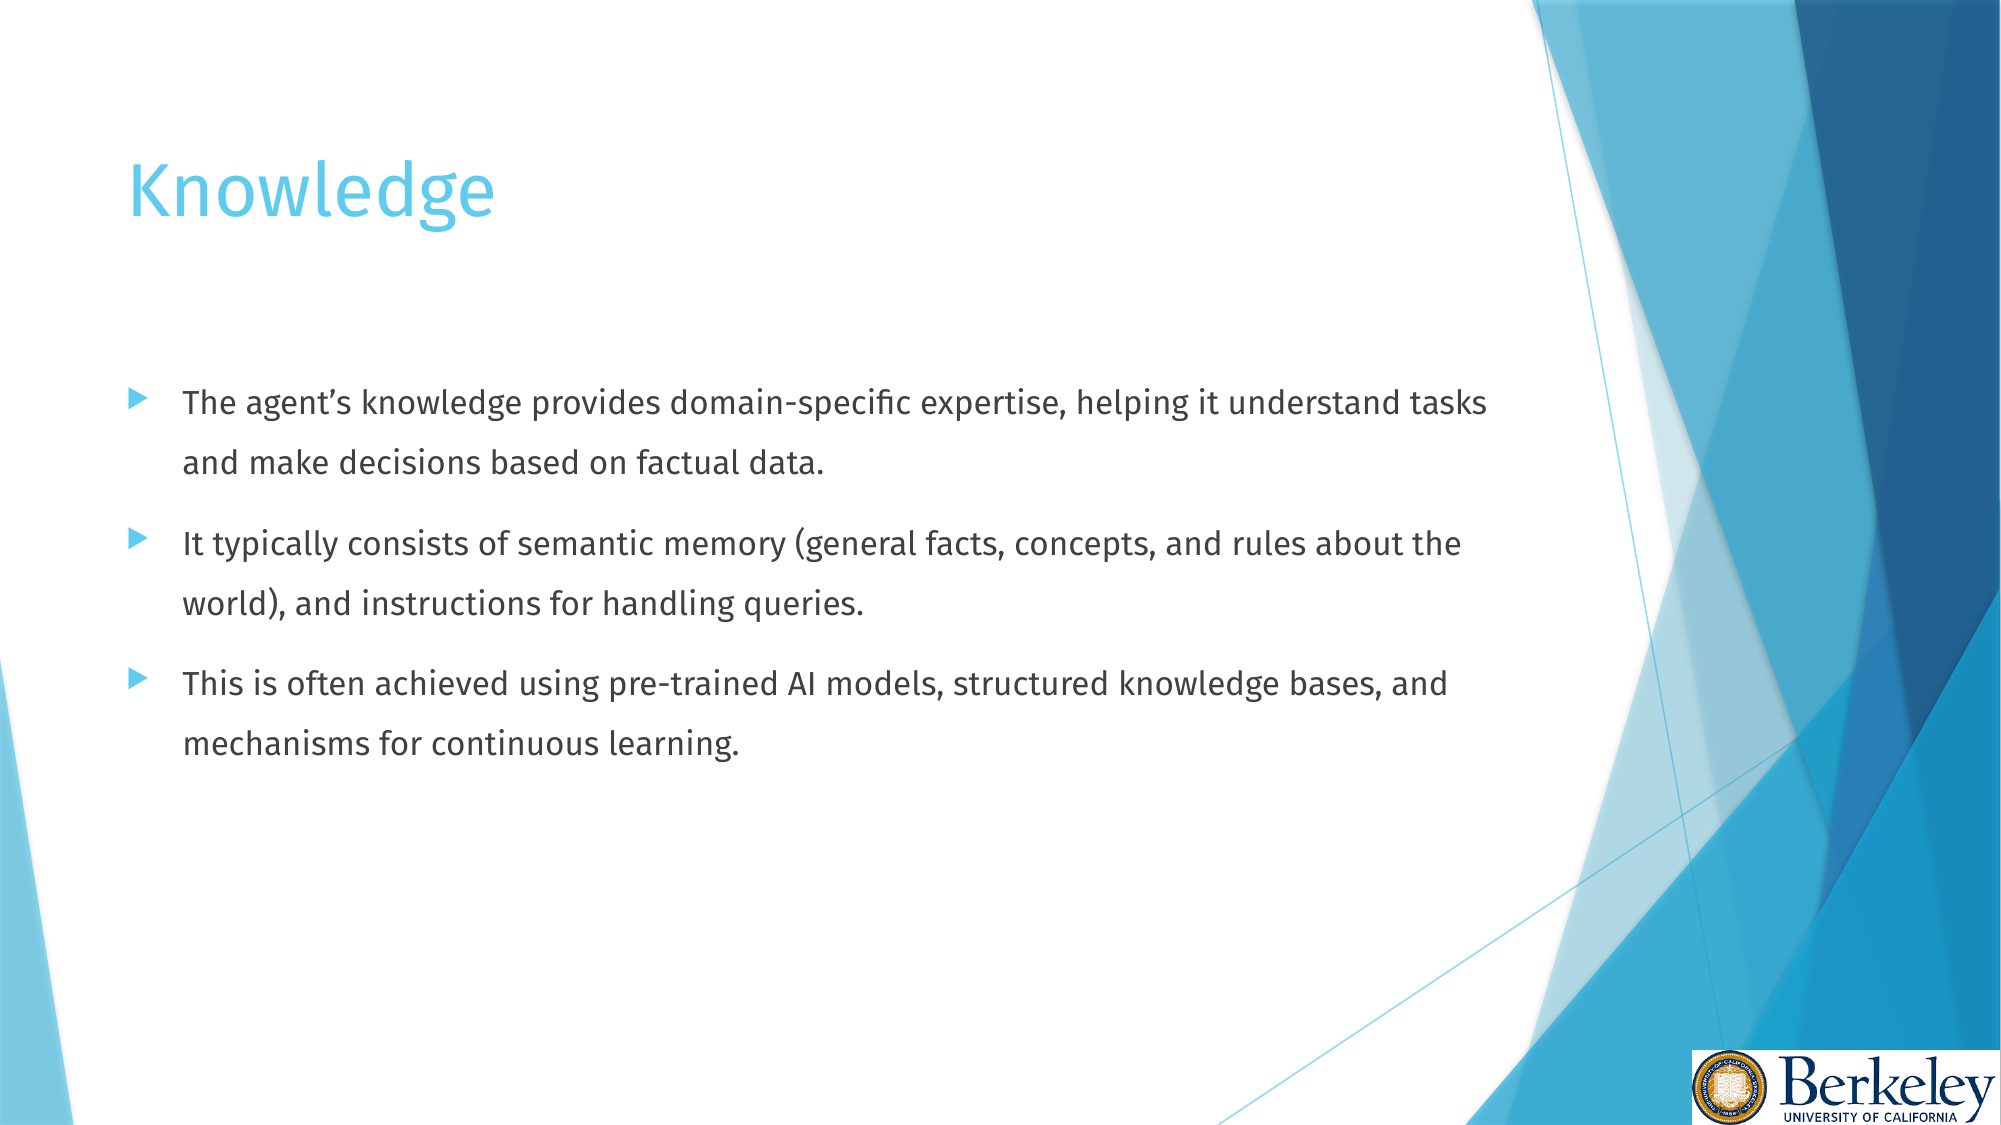

# Knowledge
The agent’s knowledge provides domain-specific expertise, helping it understand tasks and make decisions based on factual data.
It typically consists of semantic memory (general facts, concepts, and rules about the world), and instructions for handling queries.
This is often achieved using pre-trained AI models, structured knowledge bases, and mechanisms for continuous learning.